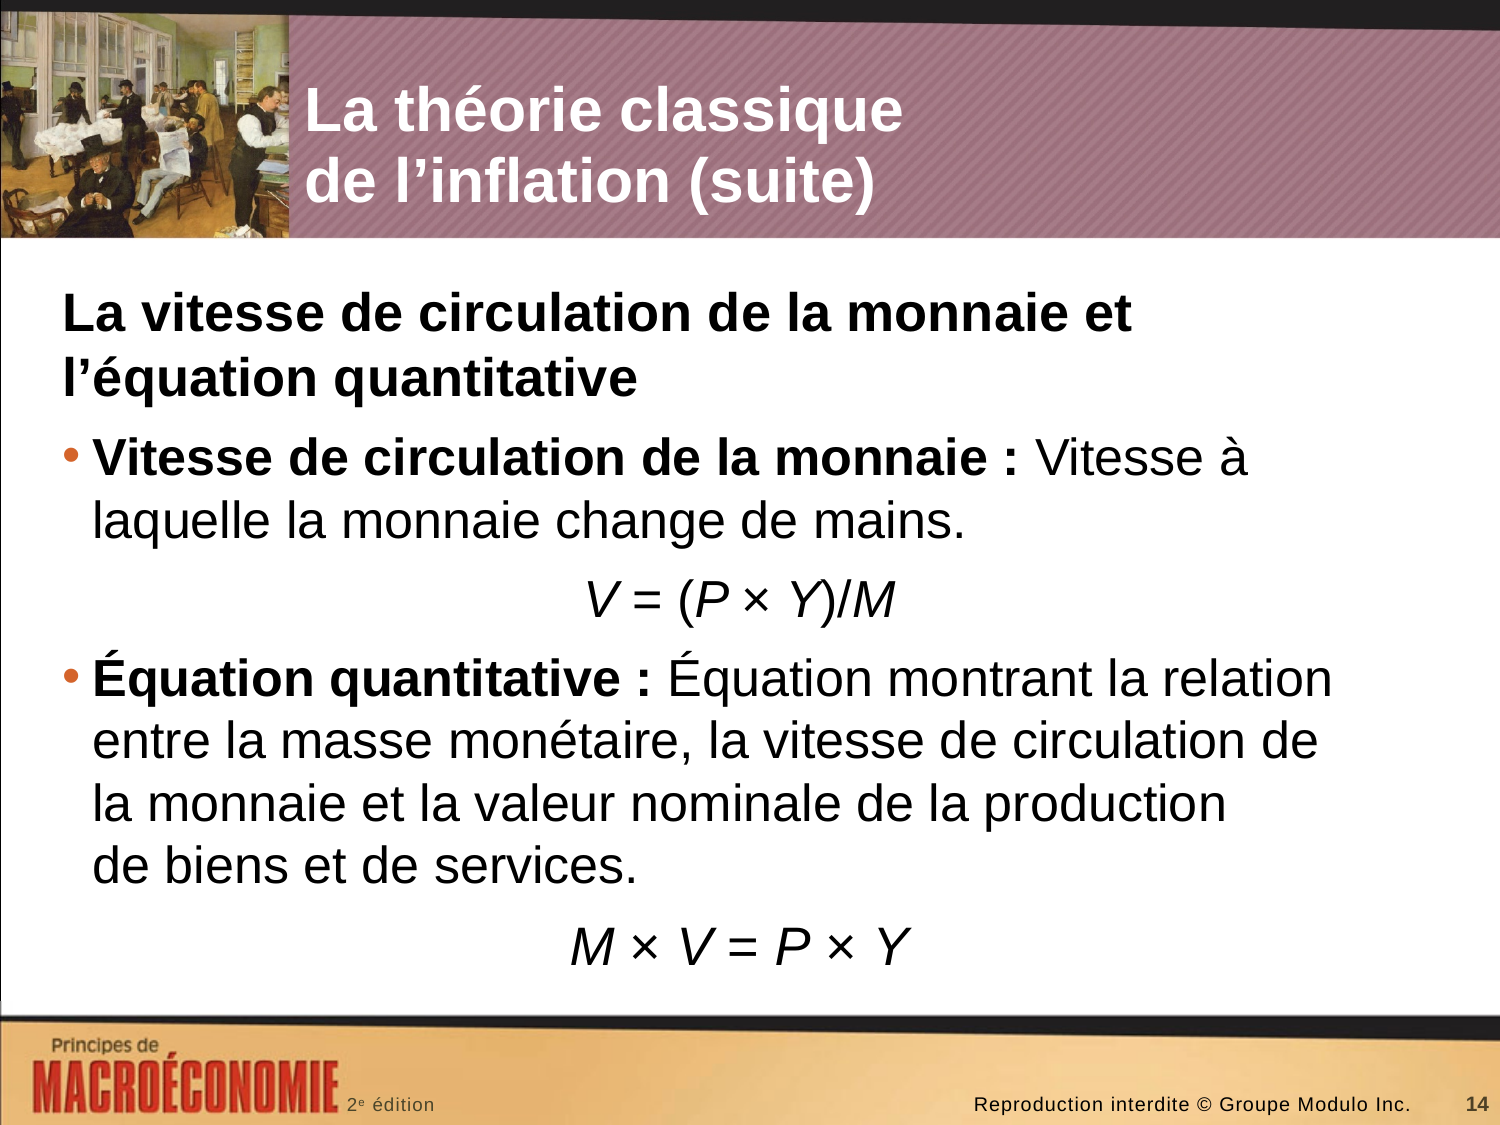

# La théorie classique de l’inflation (suite)
La vitesse de circulation de la monnaie et  l’équation quantitative
Vitesse de circulation de la monnaie : Vitesse à laquelle la monnaie change de mains.
V = (P × Y)/M
Équation quantitative : Équation montrant la relation entre la masse monétaire, la vitesse de circulation de    la monnaie et la valeur nominale de la production          de biens et de services.
M × V = P × Y
14